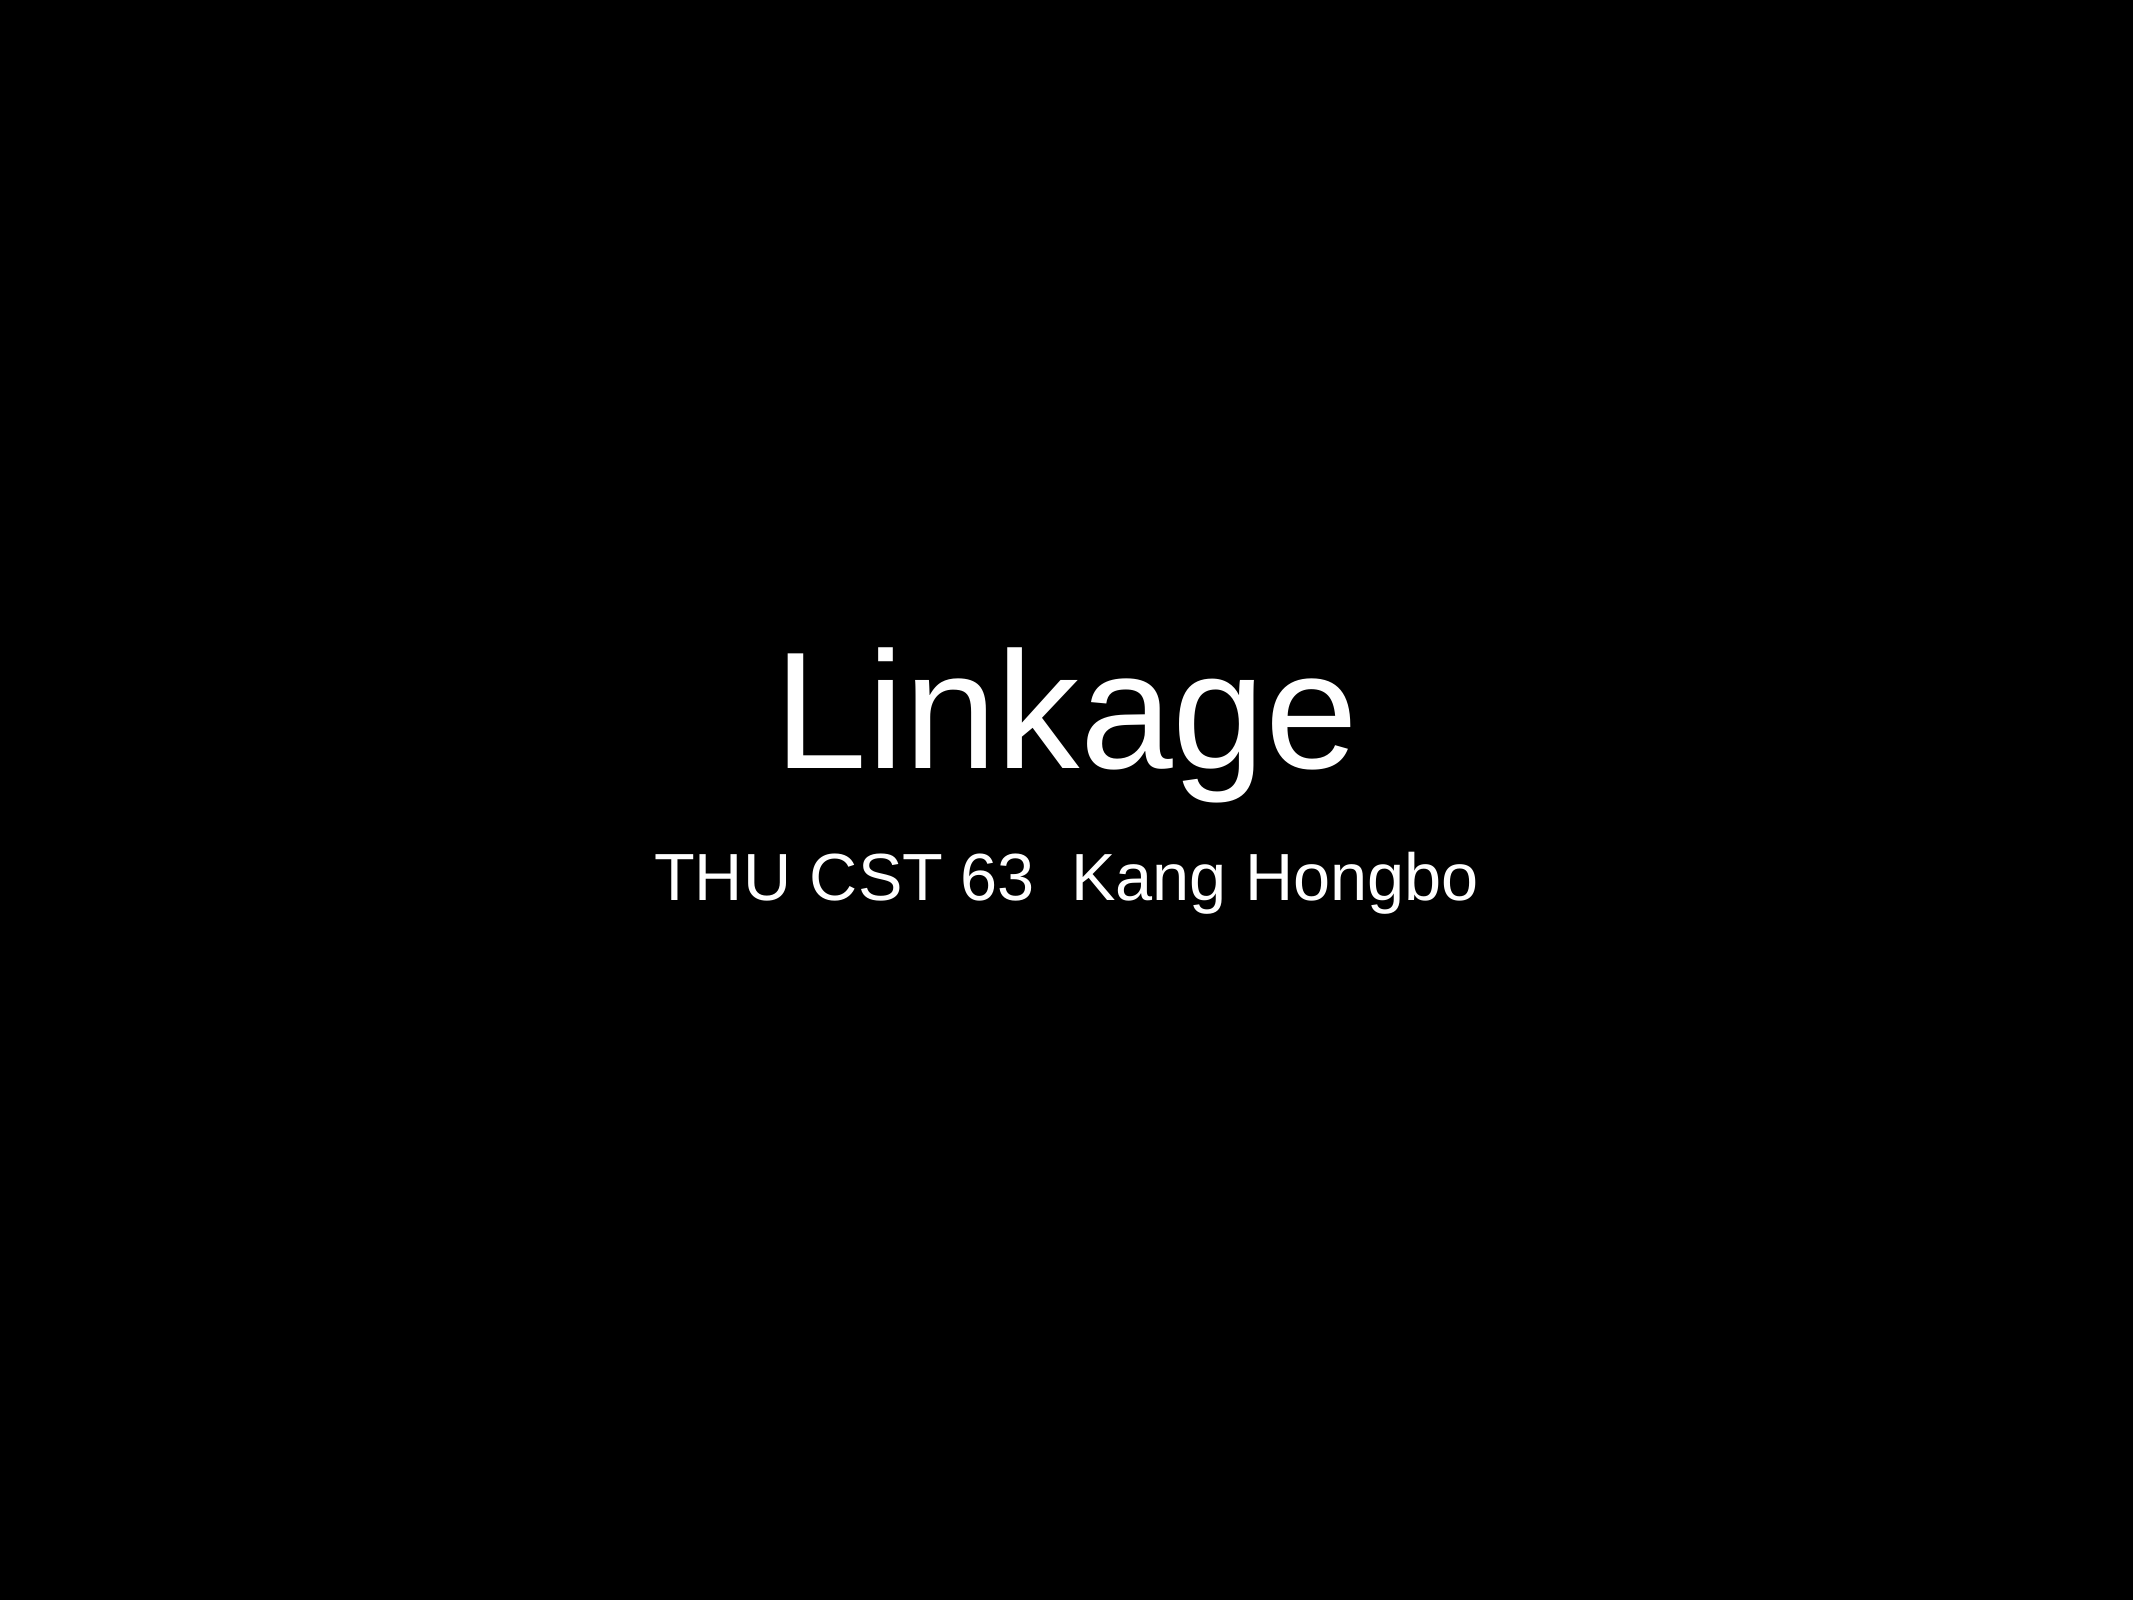

# Linkage
THU CST 63  Kang Hongbo